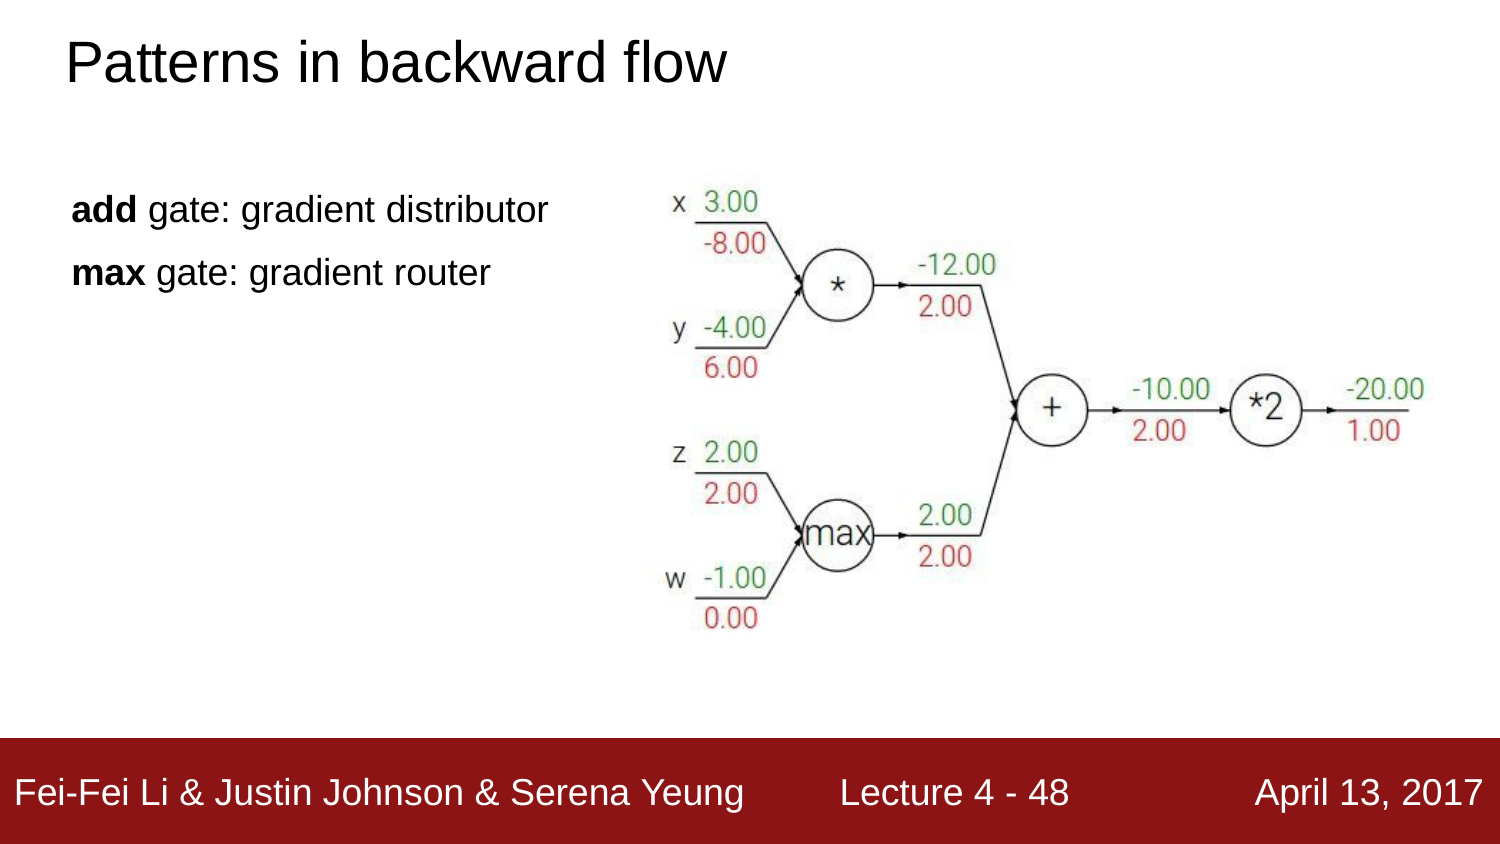

# Patterns in backward flow
add gate: gradient distributor
max gate: gradient router

Lecture 4 - 48
Fei-Fei Li & Justin Johnson & Serena Yeung
April 13, 2017